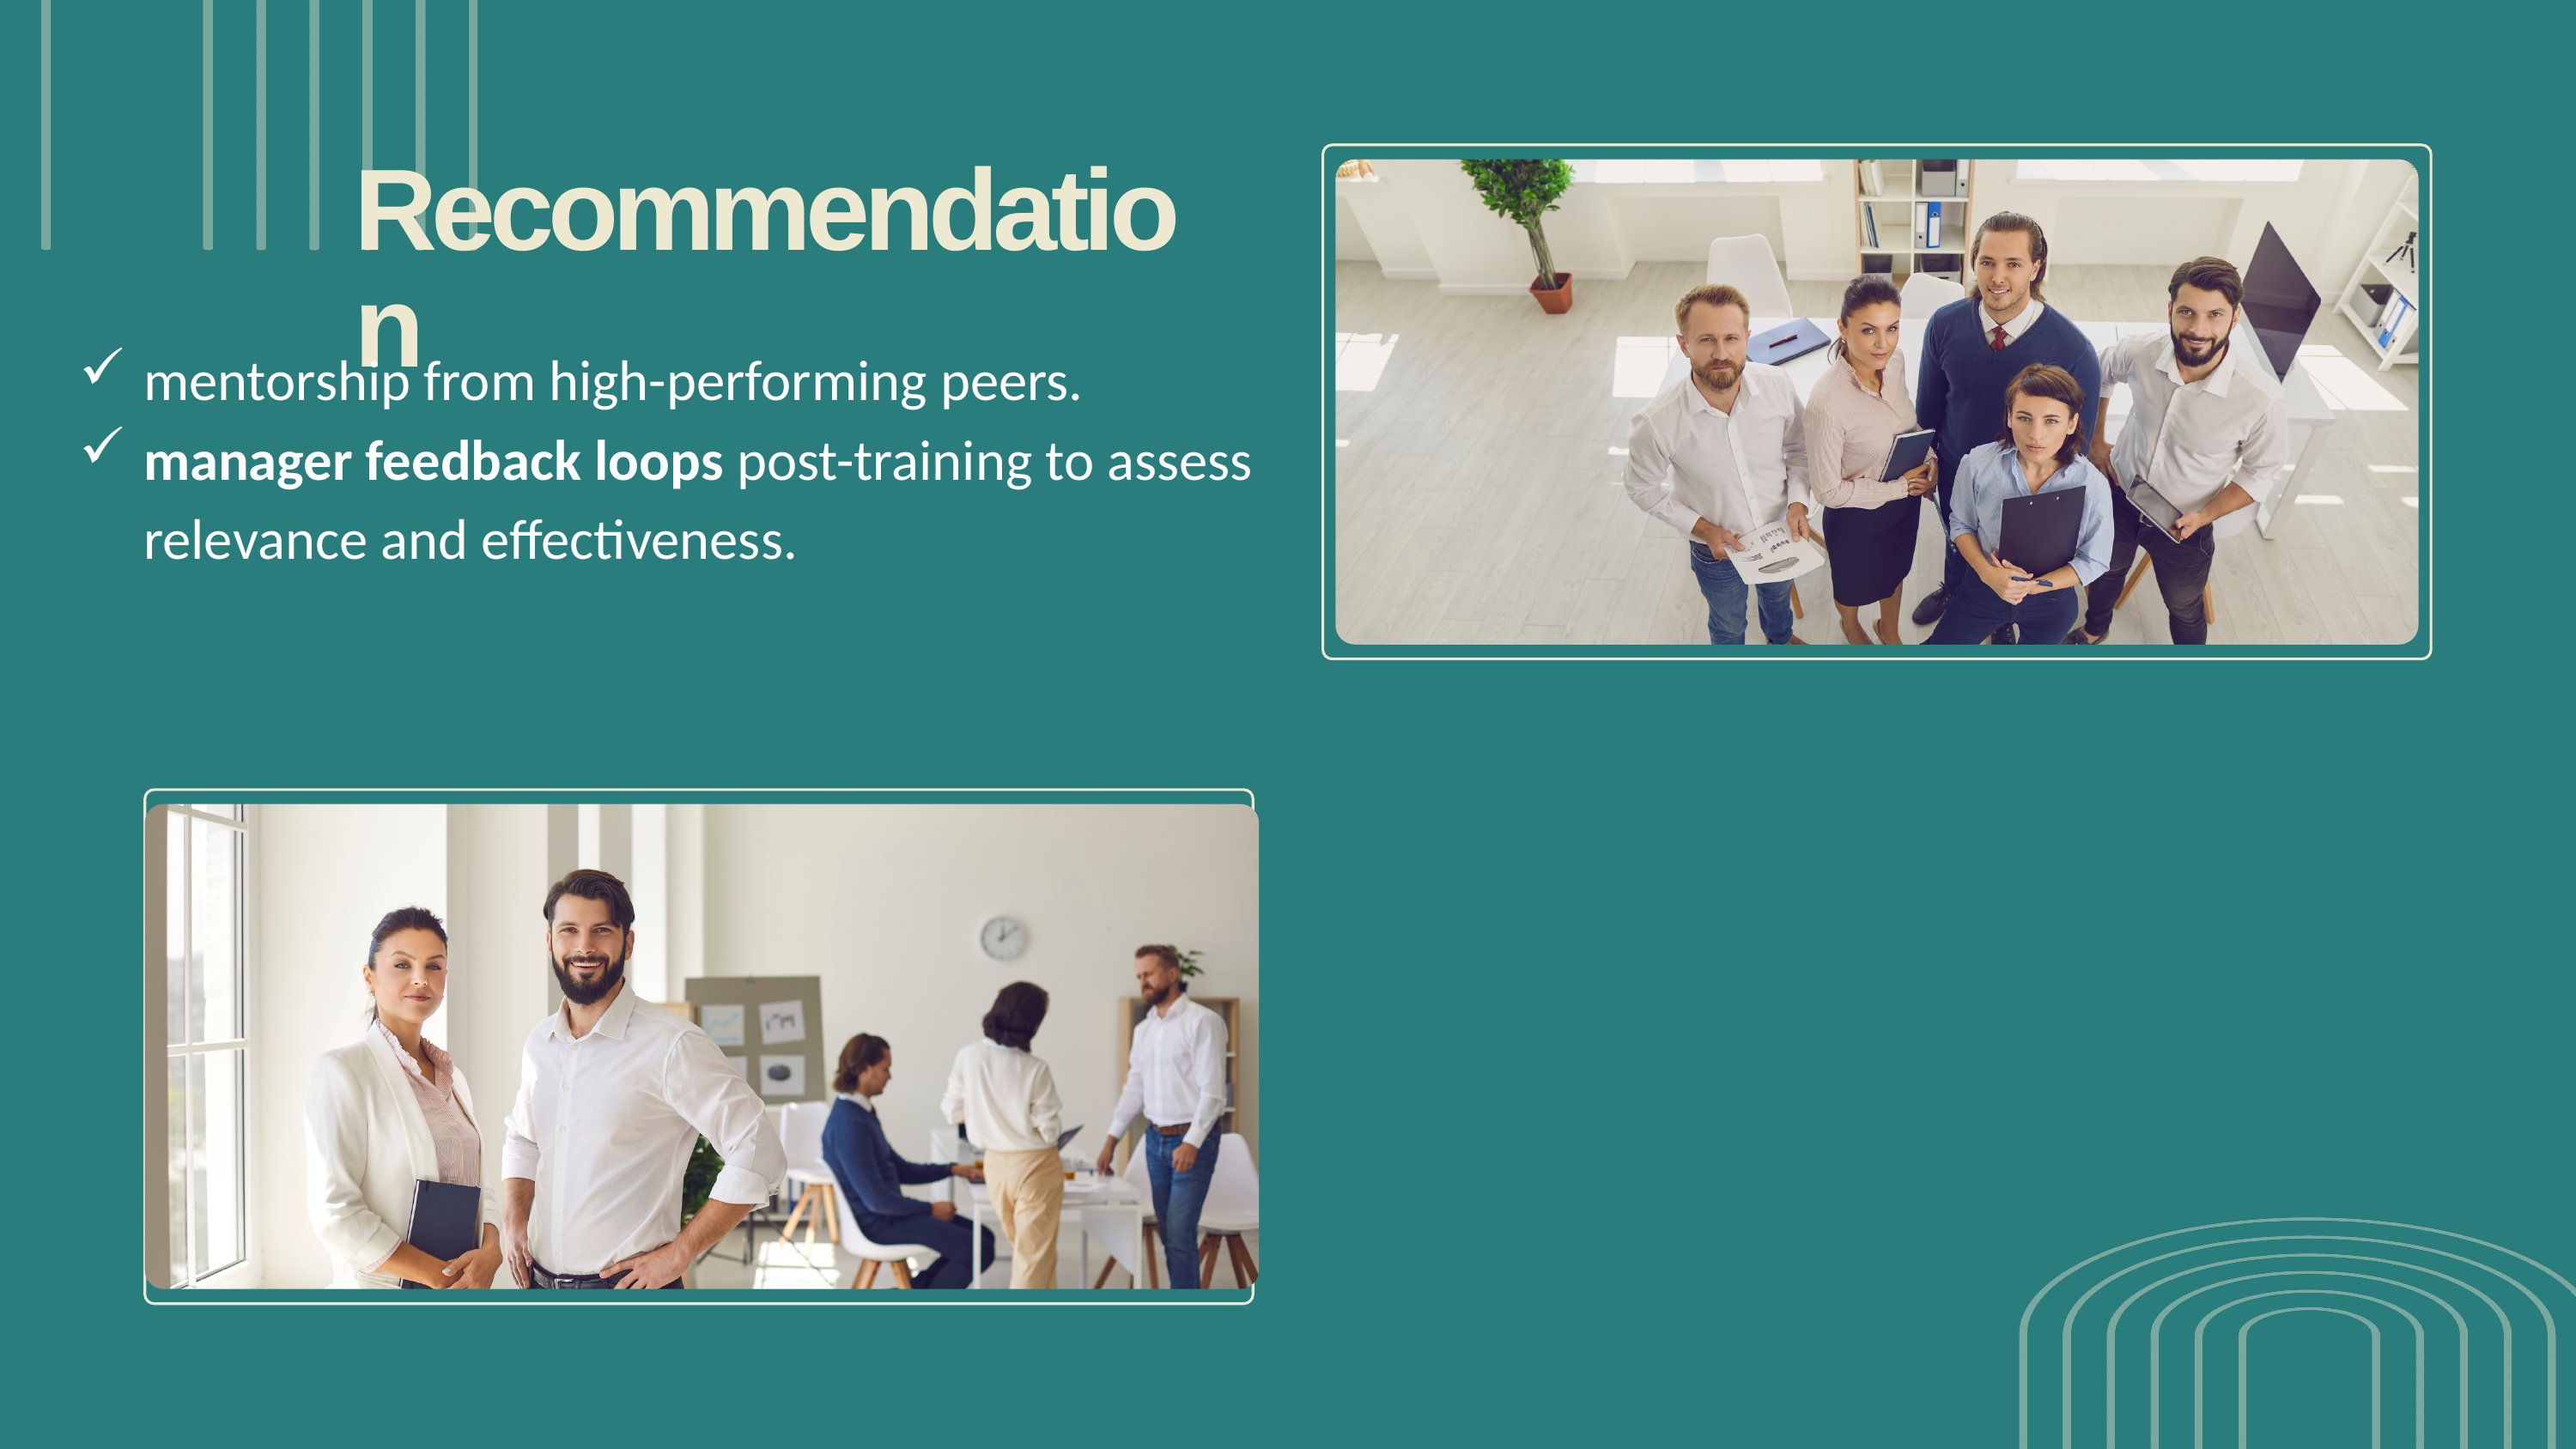

Recommendation

mentorship from high-performing peers.
manager feedback loops post-training to assess relevance and effectiveness.